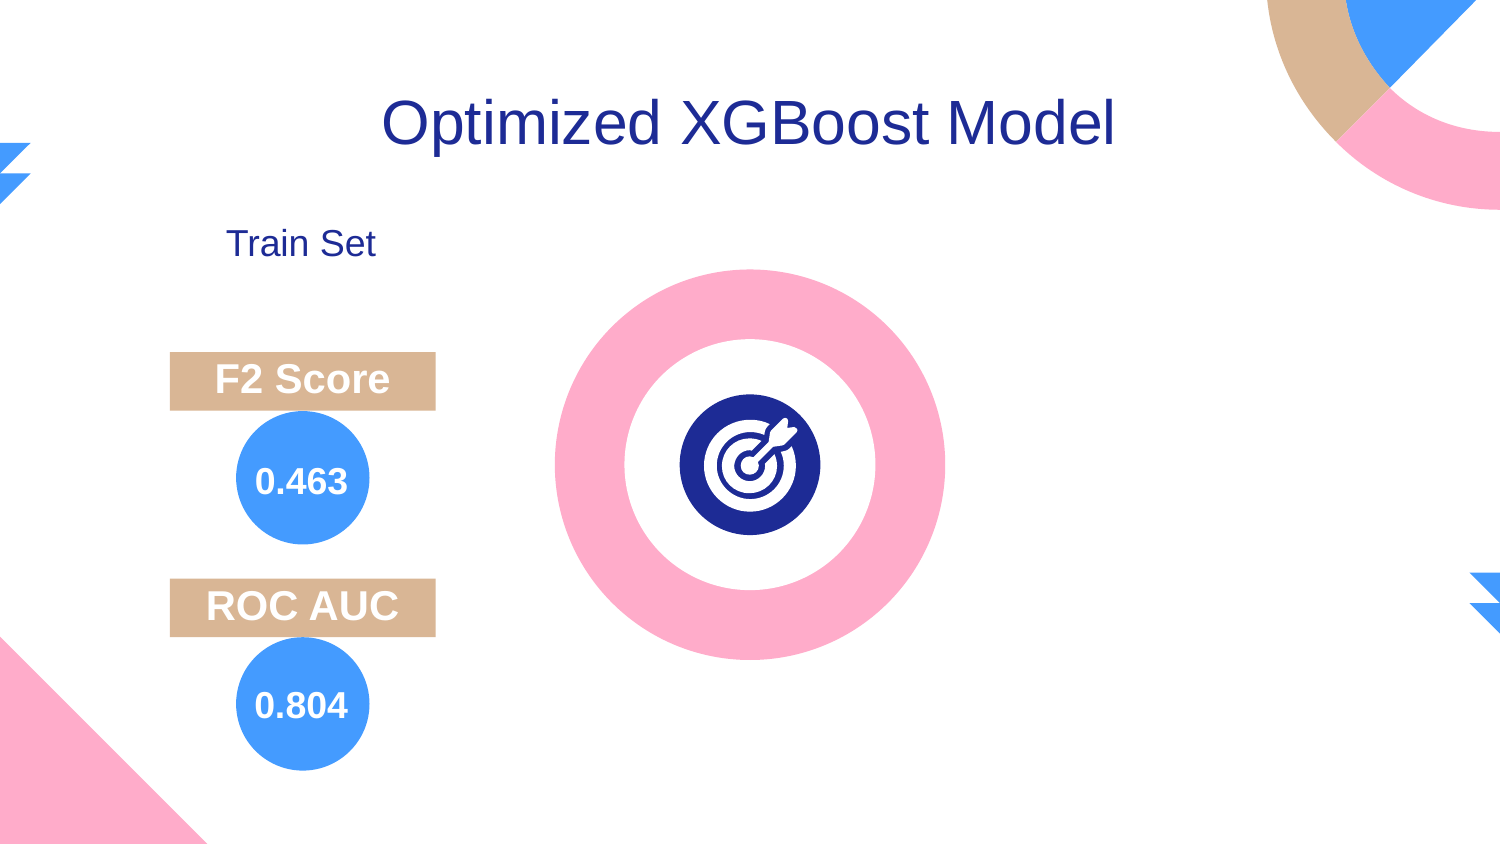

# Optimized XGBoost Model
Train Set

F2 Score

0.463

ROC AUC

0.804